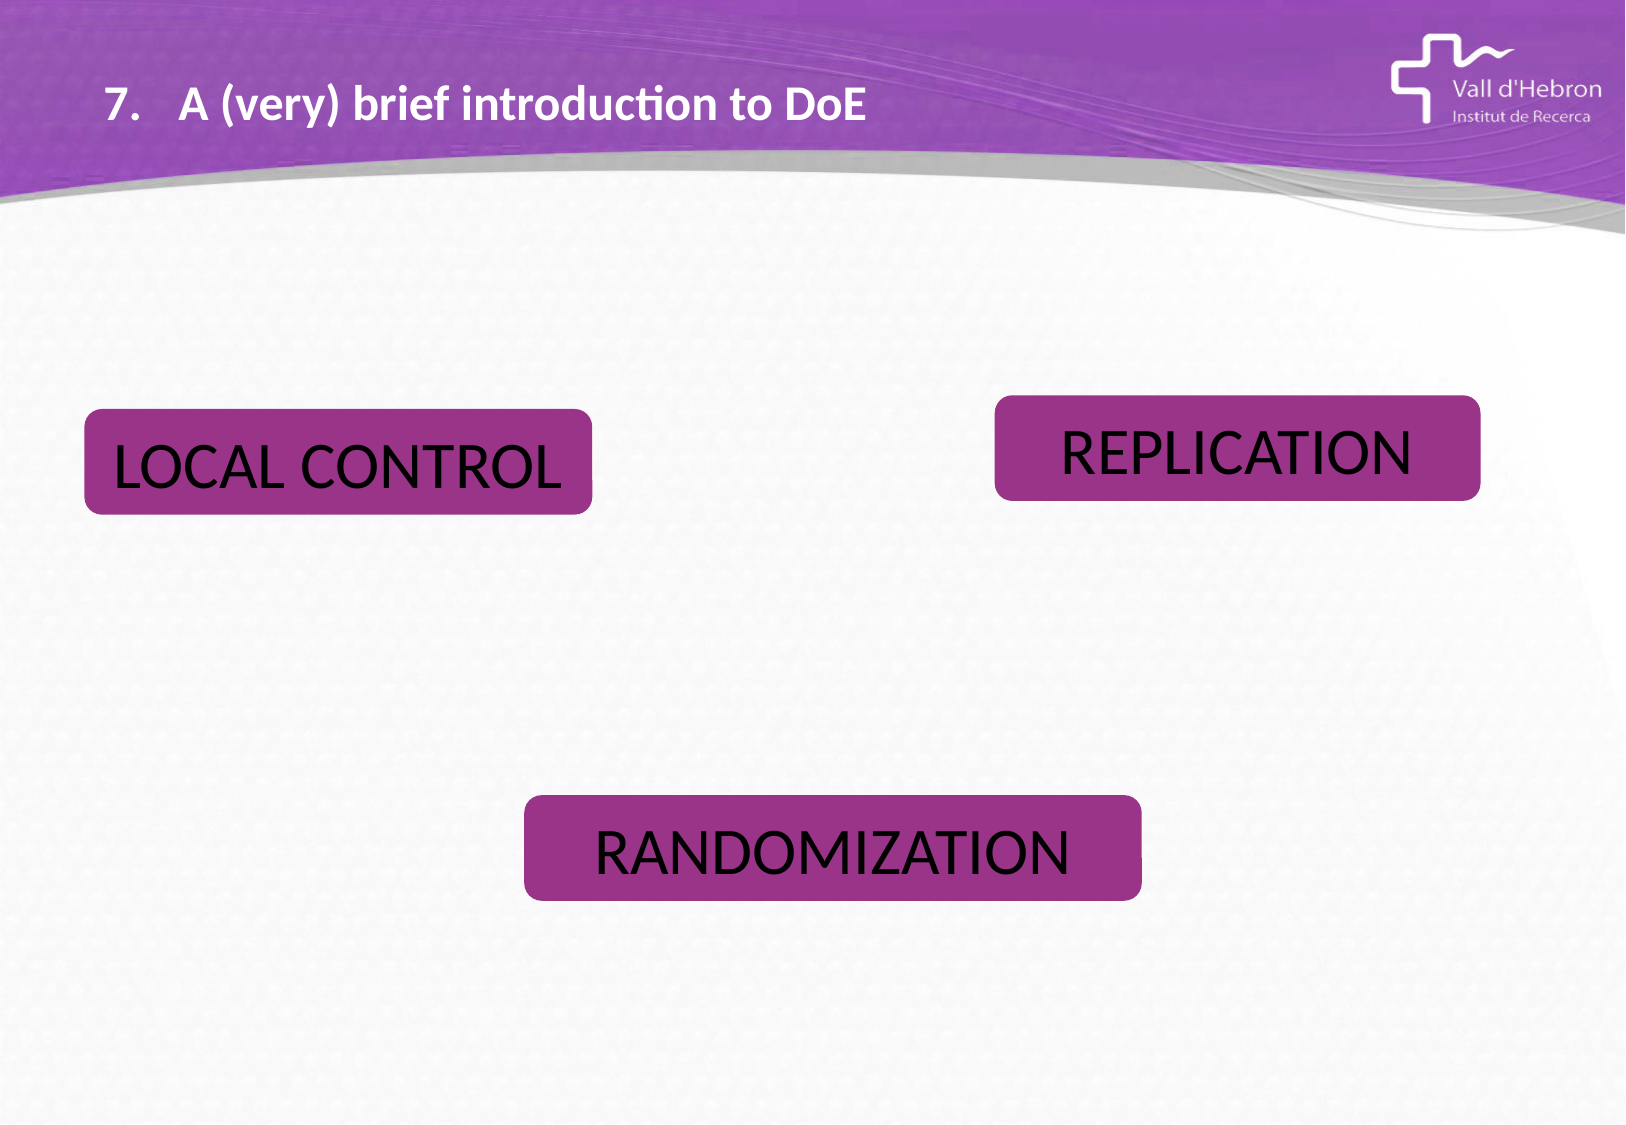

A (very) brief introduction to DoE
REPLICATION
LOCAL CONTROL
RANDOMIZATION